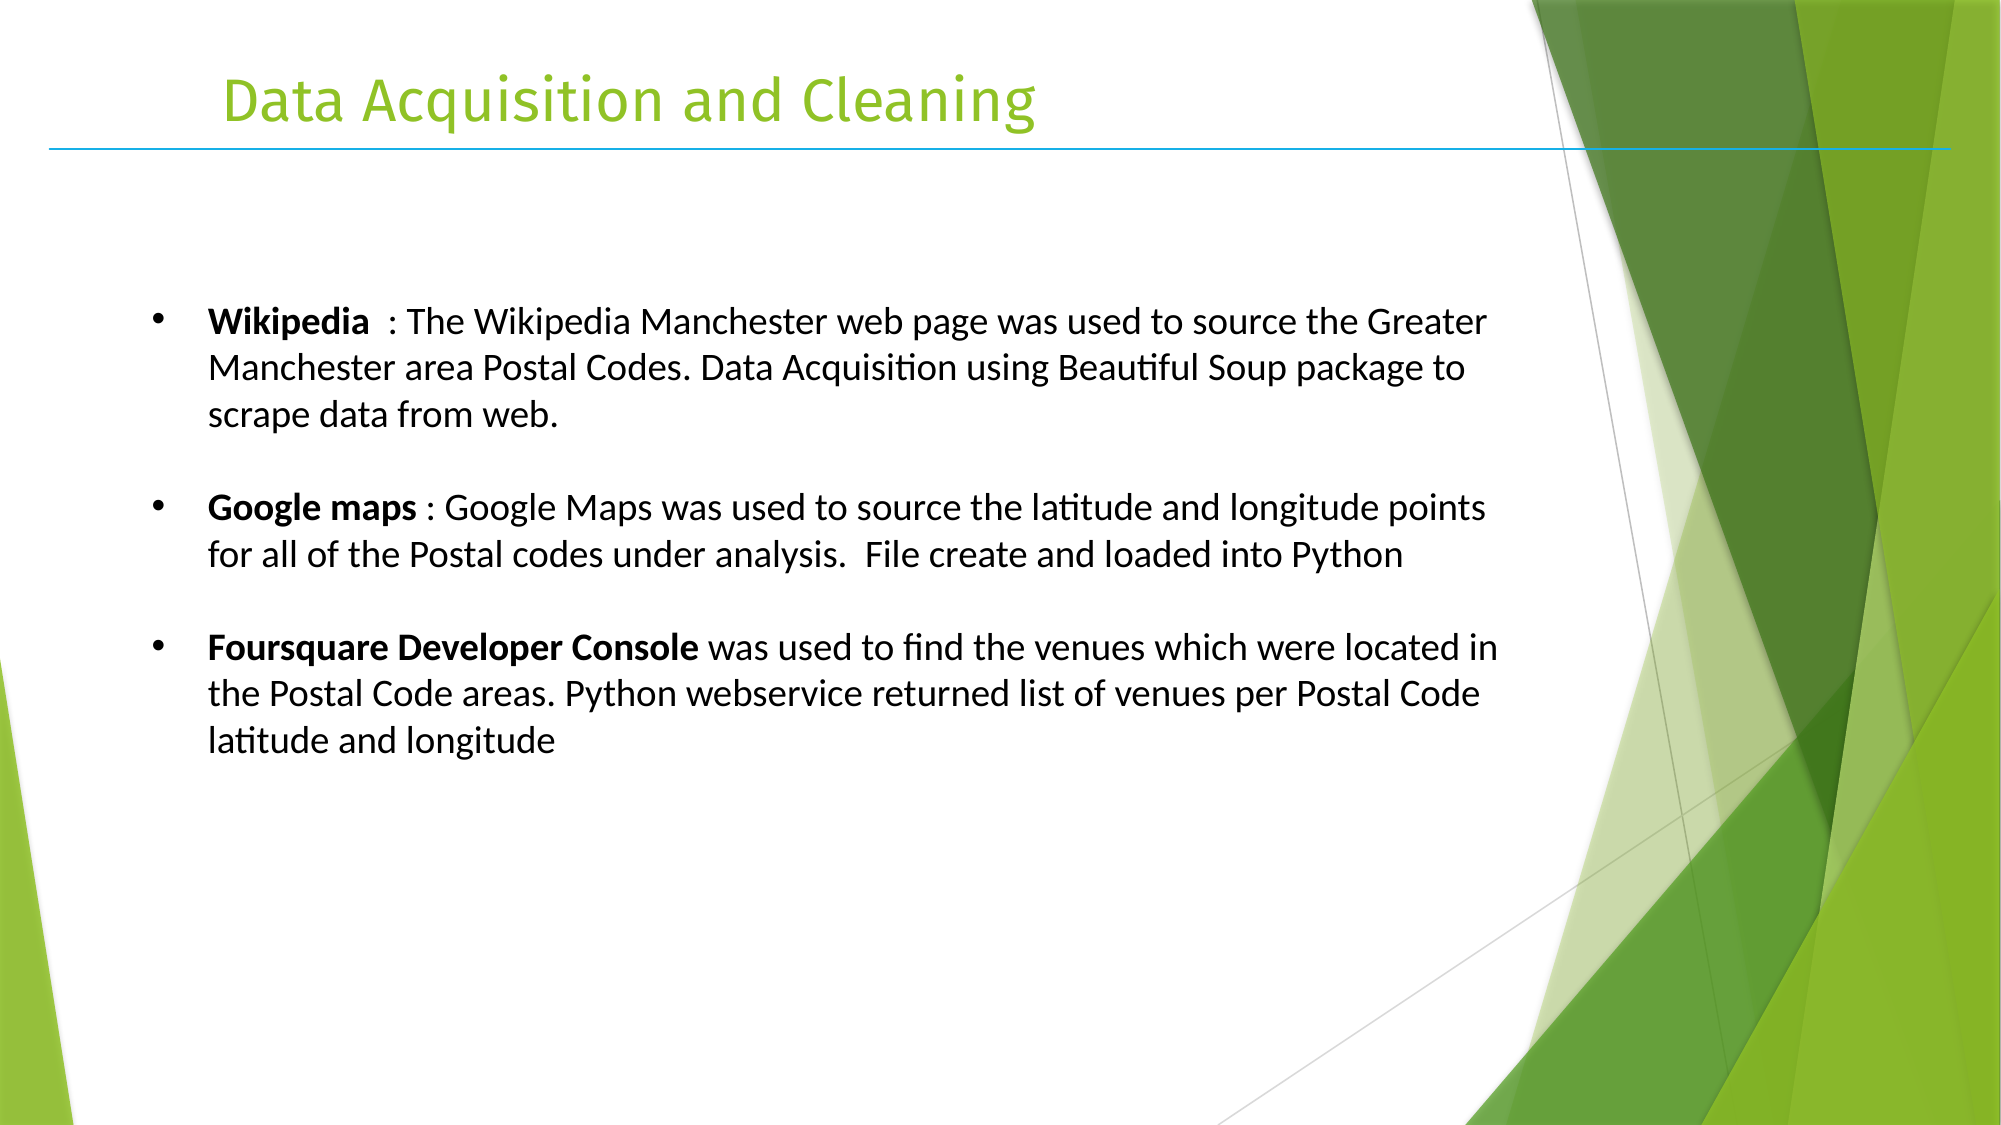

Data Acquisition and Cleaning

Wikipedia  : The Wikipedia Manchester web page was used to source the Greater Manchester area Postal Codes. Data Acquisition using Beautiful Soup package to scrape data from web.

Google maps : Google Maps was used to source the latitude and longitude points for all of the Postal codes under analysis.  File create and loaded into Python

Foursquare Developer Console was used to find the venues which were located in the Postal Code areas. Python webservice returned list of venues per Postal Code latitude and longitude